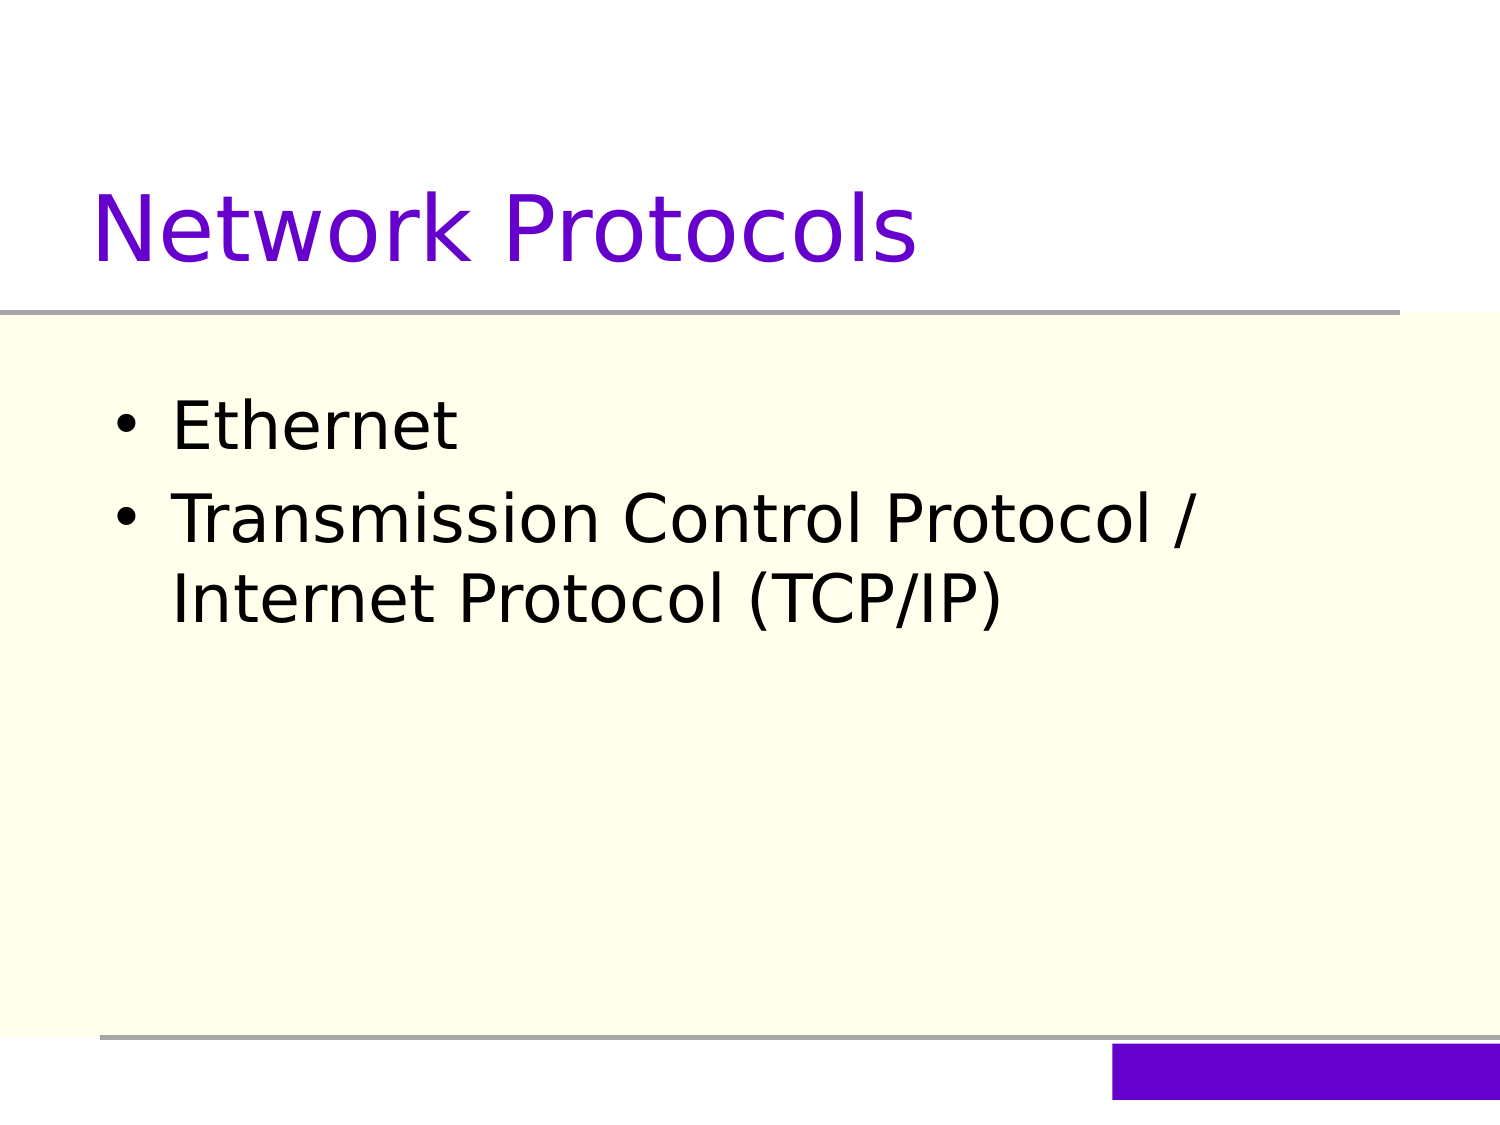

Network Protocols
Ethernet
Transmission Control Protocol / Internet Protocol (TCP/IP)